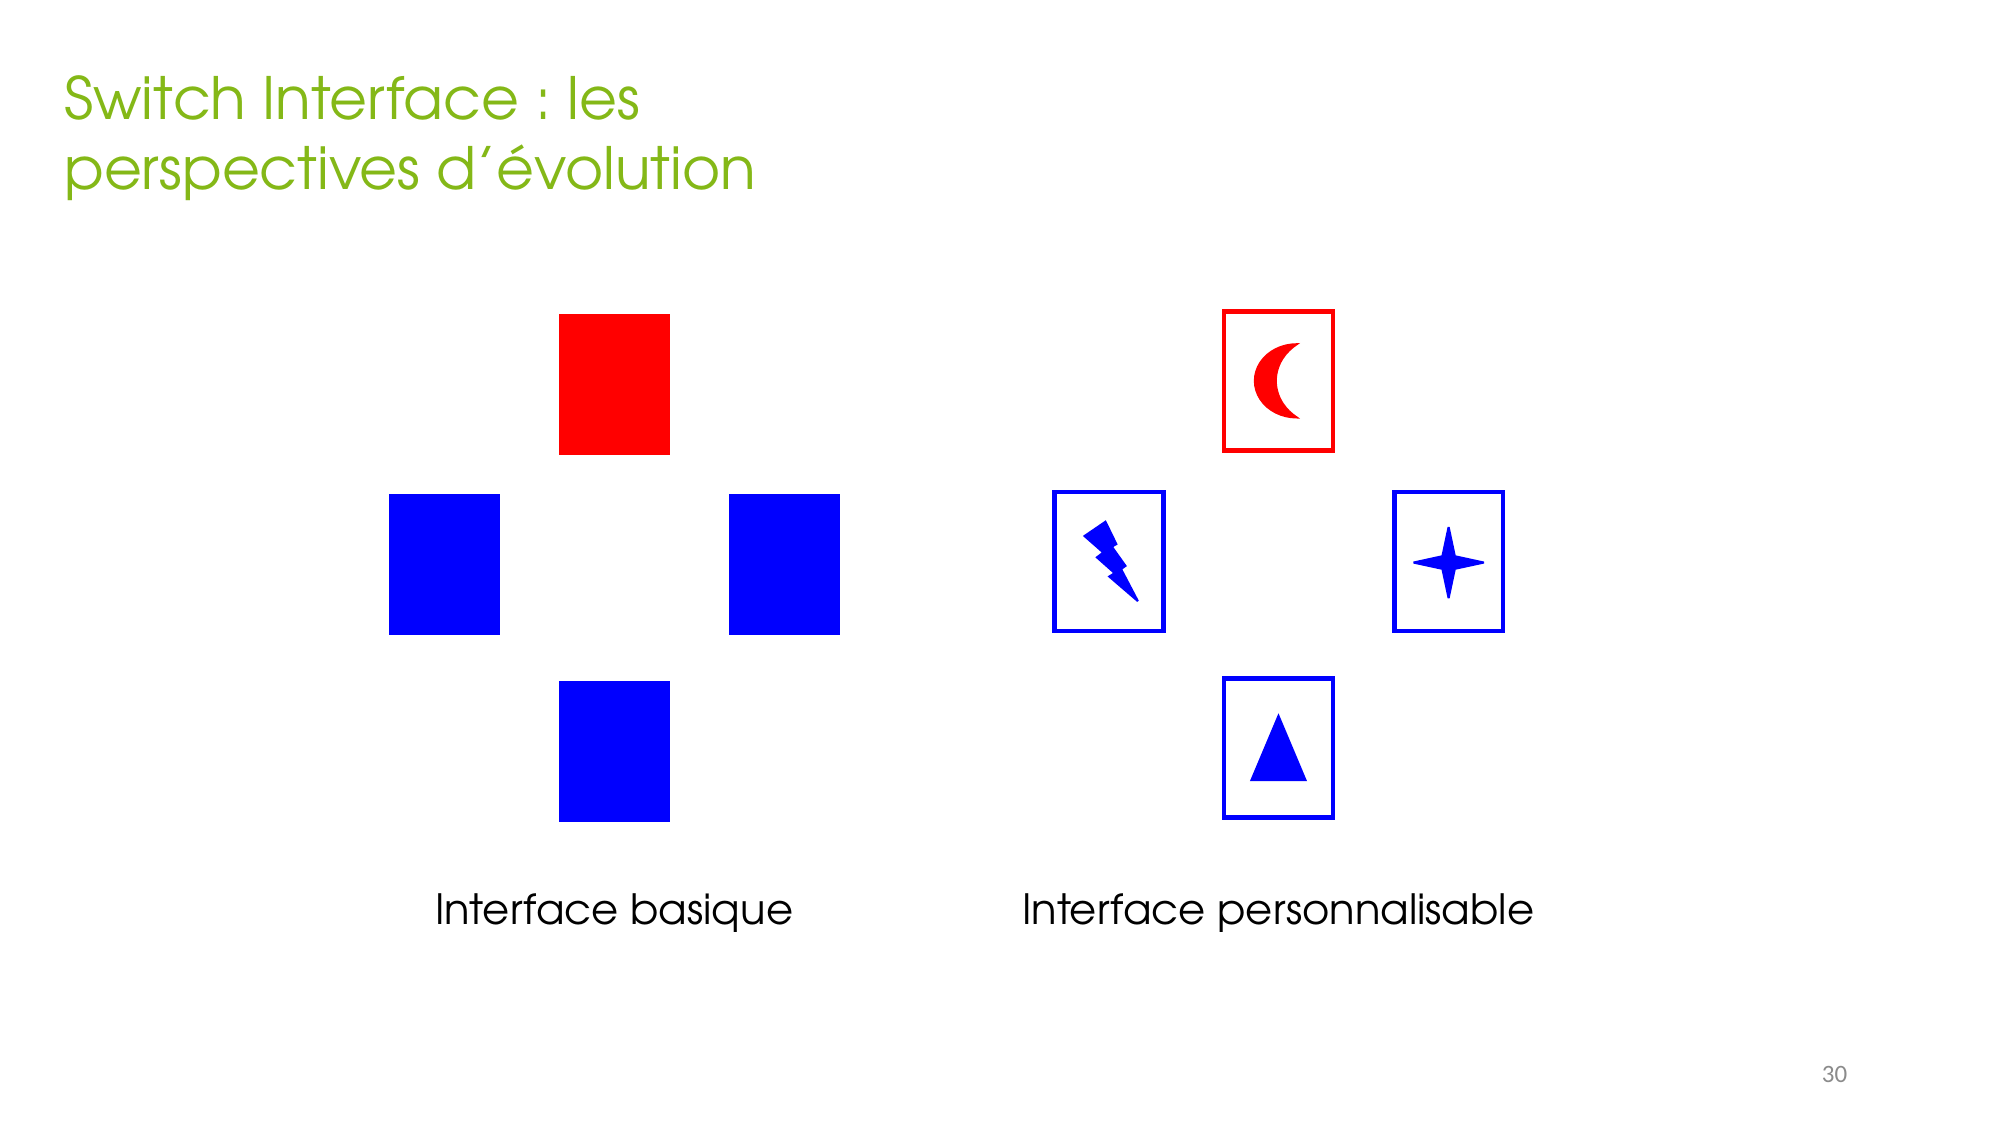

Switch Interface : les perspectives d’évolution

Interface personnalisable

Interface basique
30